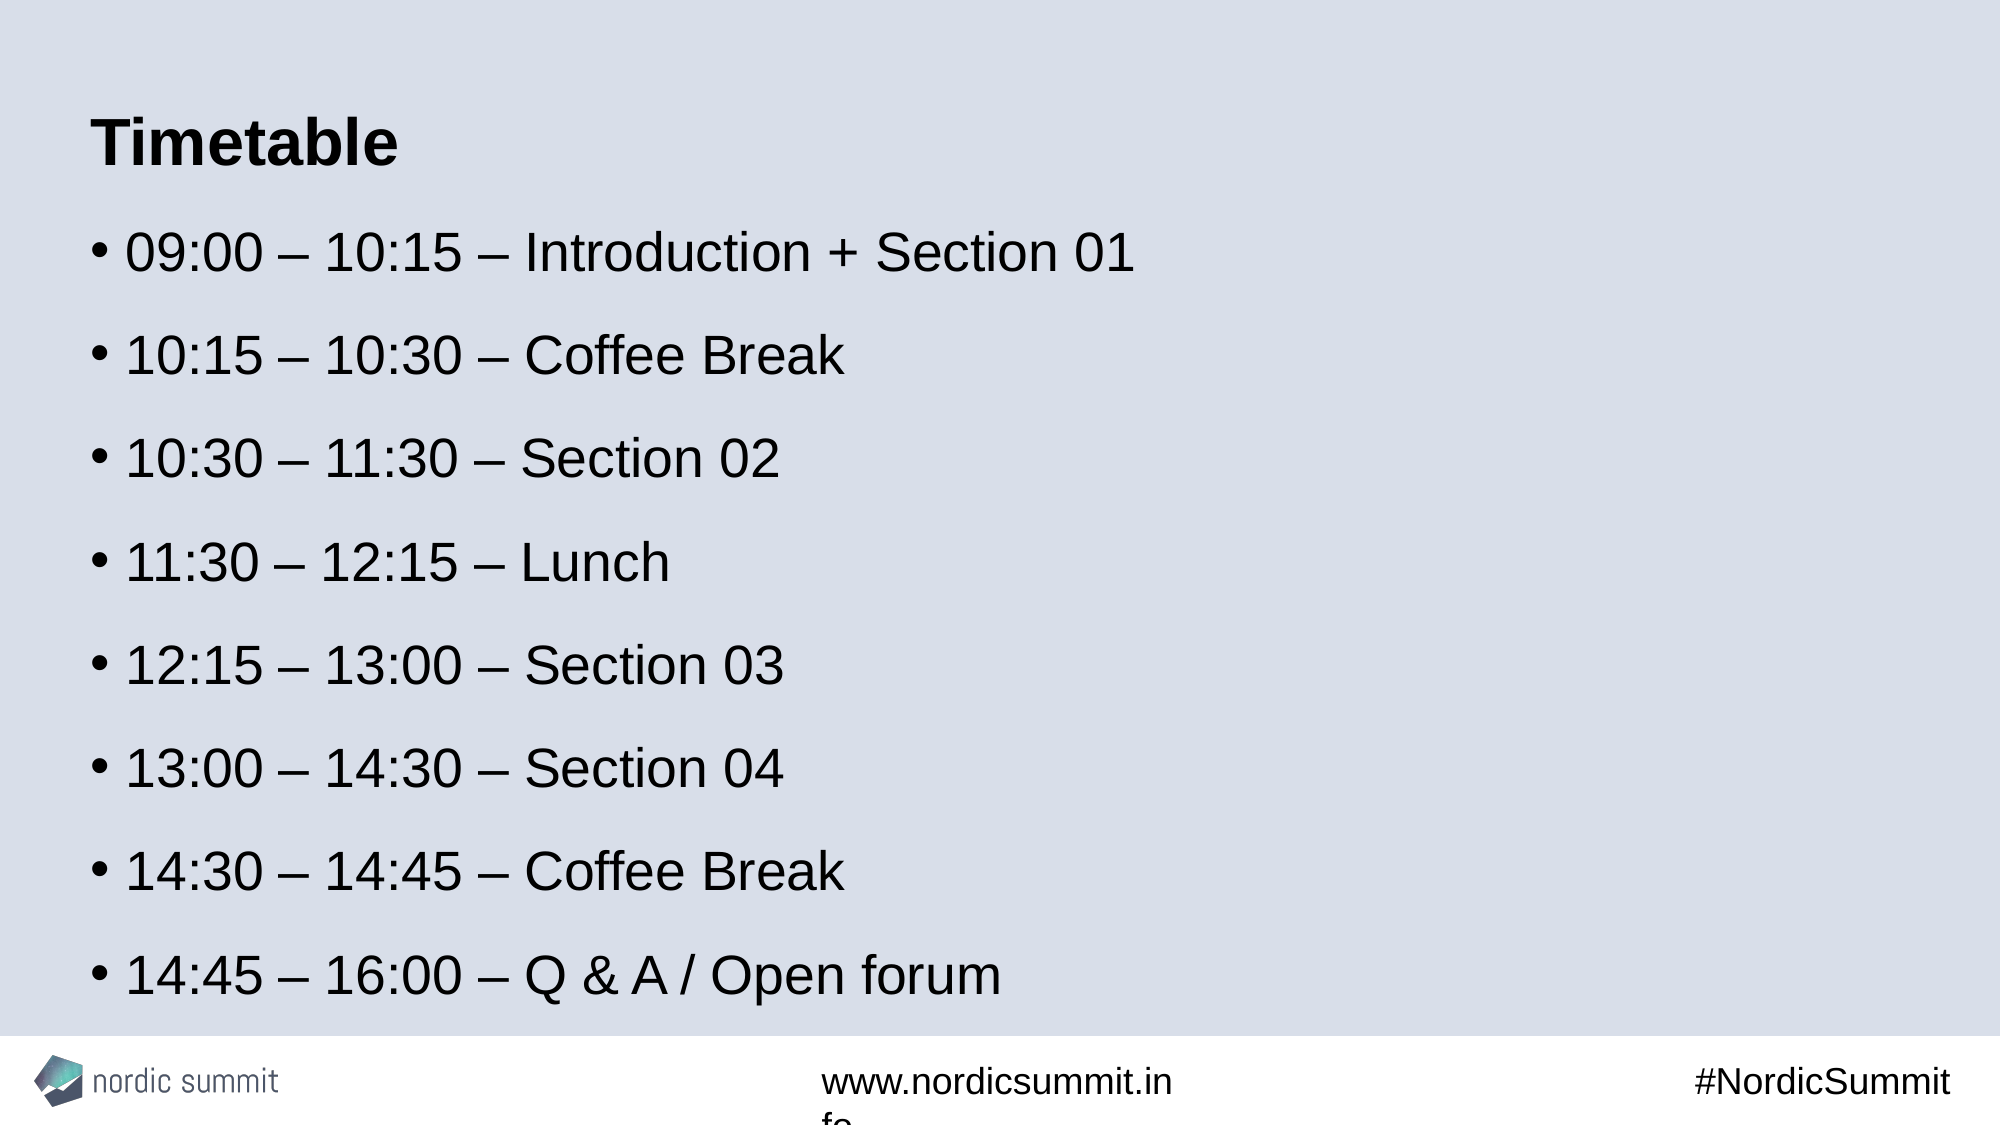

# Timetable
09:00 – 10:15 – Introduction + Section 01
10:15 – 10:30 – Coffee Break
10:30 – 11:30 – Section 02
11:30 – 12:15 – Lunch
12:15 – 13:00 – Section 03
13:00 – 14:30 – Section 04
14:30 – 14:45 – Coffee Break
14:45 – 16:00 – Q & A / Open forum